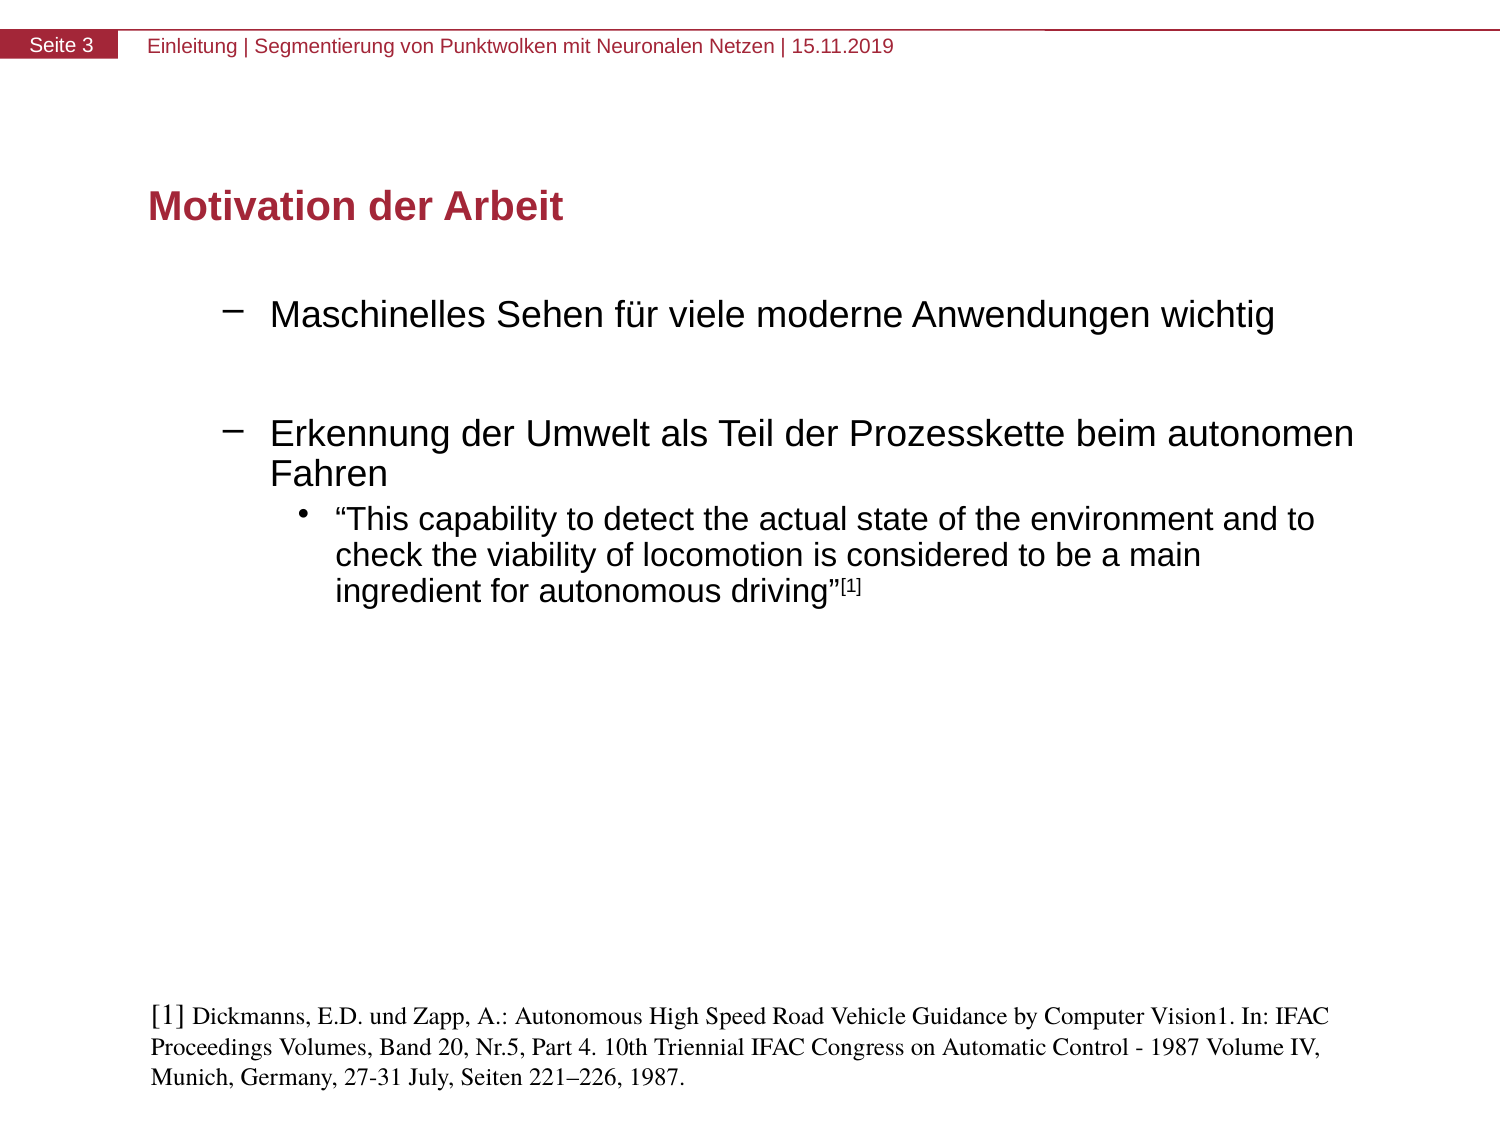

# Motivation der Arbeit
Maschinelles Sehen für viele moderne Anwendungen wichtig

Erkennung der Umwelt als Teil der Prozesskette beim autonomen Fahren
“This capability to detect the actual state of the environment and to check the viability of locomotion is considered to be a main ingredient for autonomous driving”[1]

[1] Dickmanns, E.D. und Zapp, A.: Autonomous High Speed Road Vehicle Guidance by Computer Vision1. In: IFAC Proceedings Volumes, Band 20, Nr.5, Part 4. 10th Triennial IFAC Congress on Automatic Control - 1987 Volume IV, Munich, Germany, 27-31 July, Seiten 221–226, 1987.